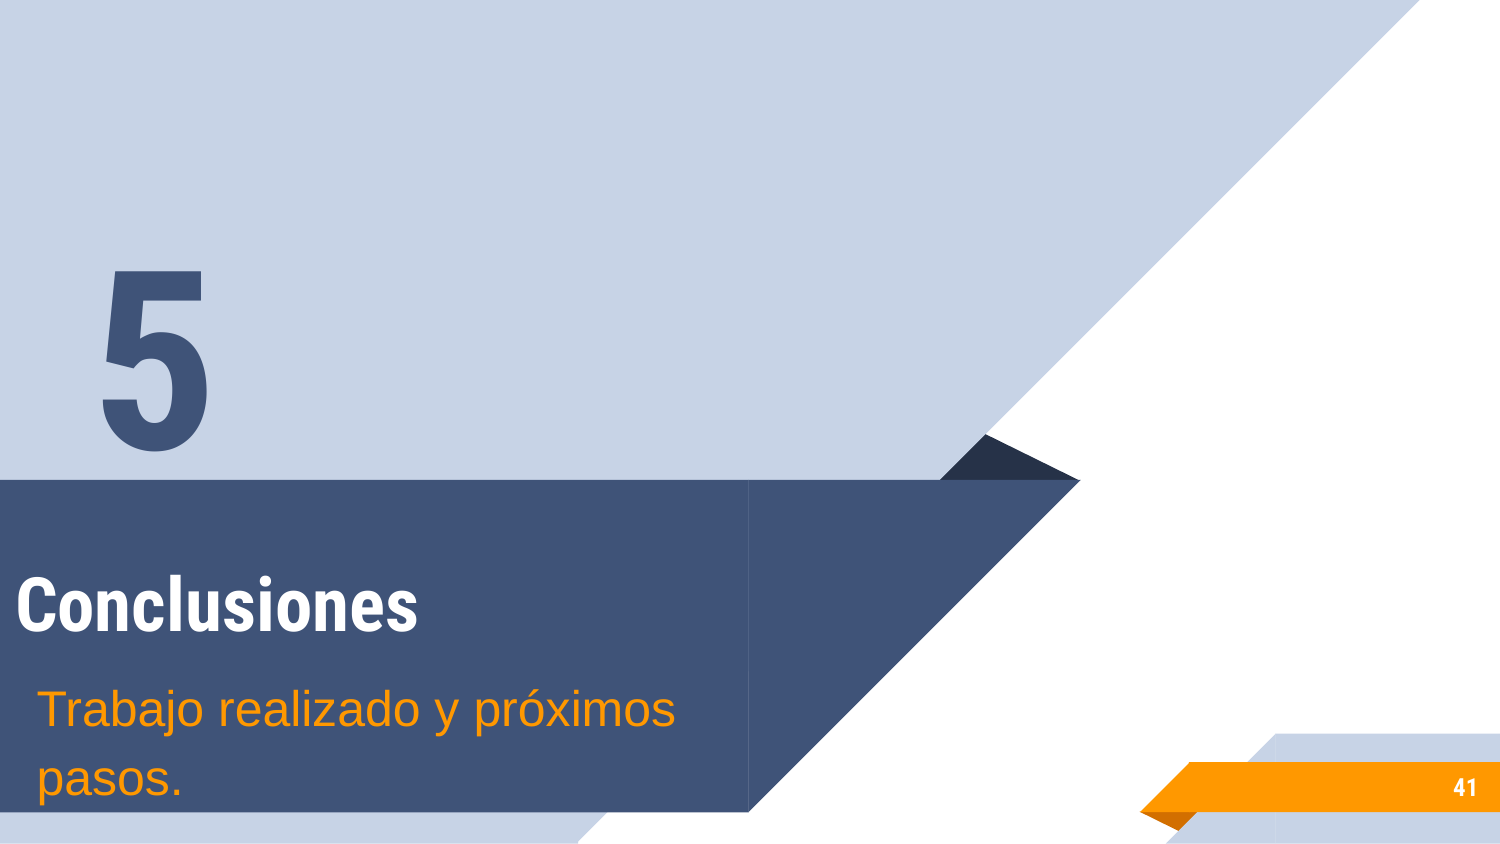

5
# Conclusiones
Trabajo realizado y próximos pasos.
41